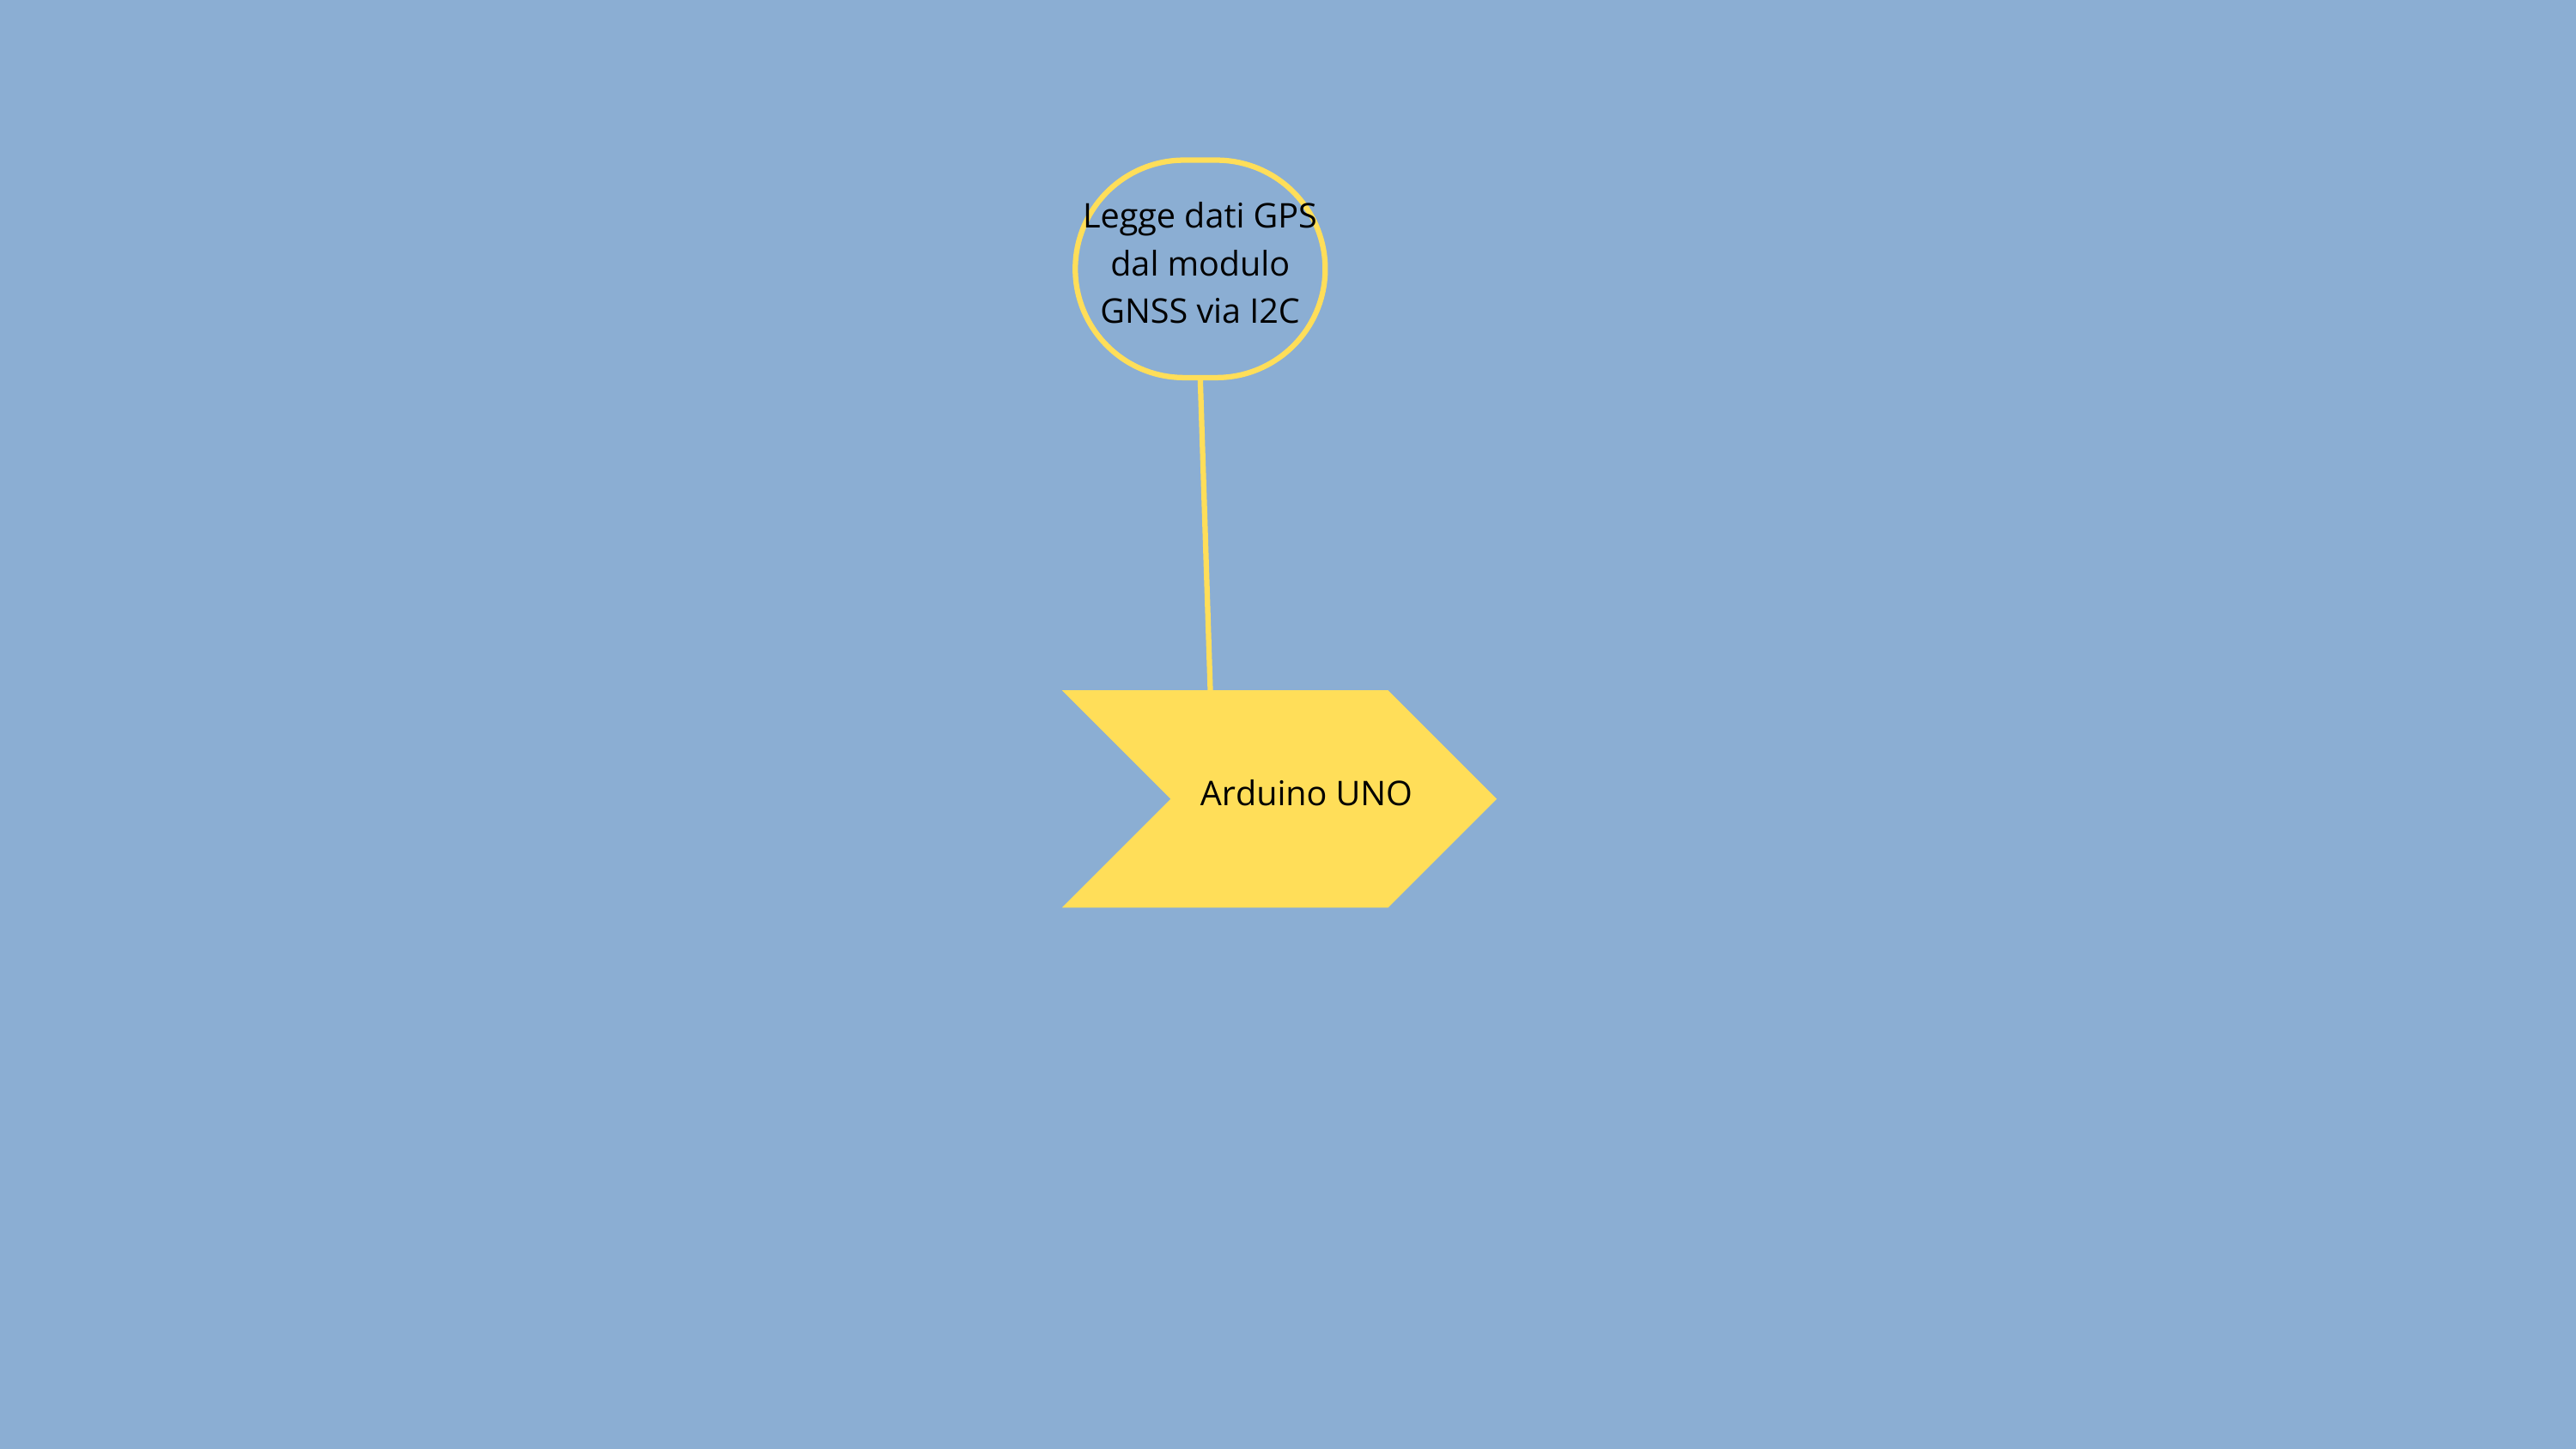

Legge dati GPS dal modulo GNSS via I2C

Arduino UNO